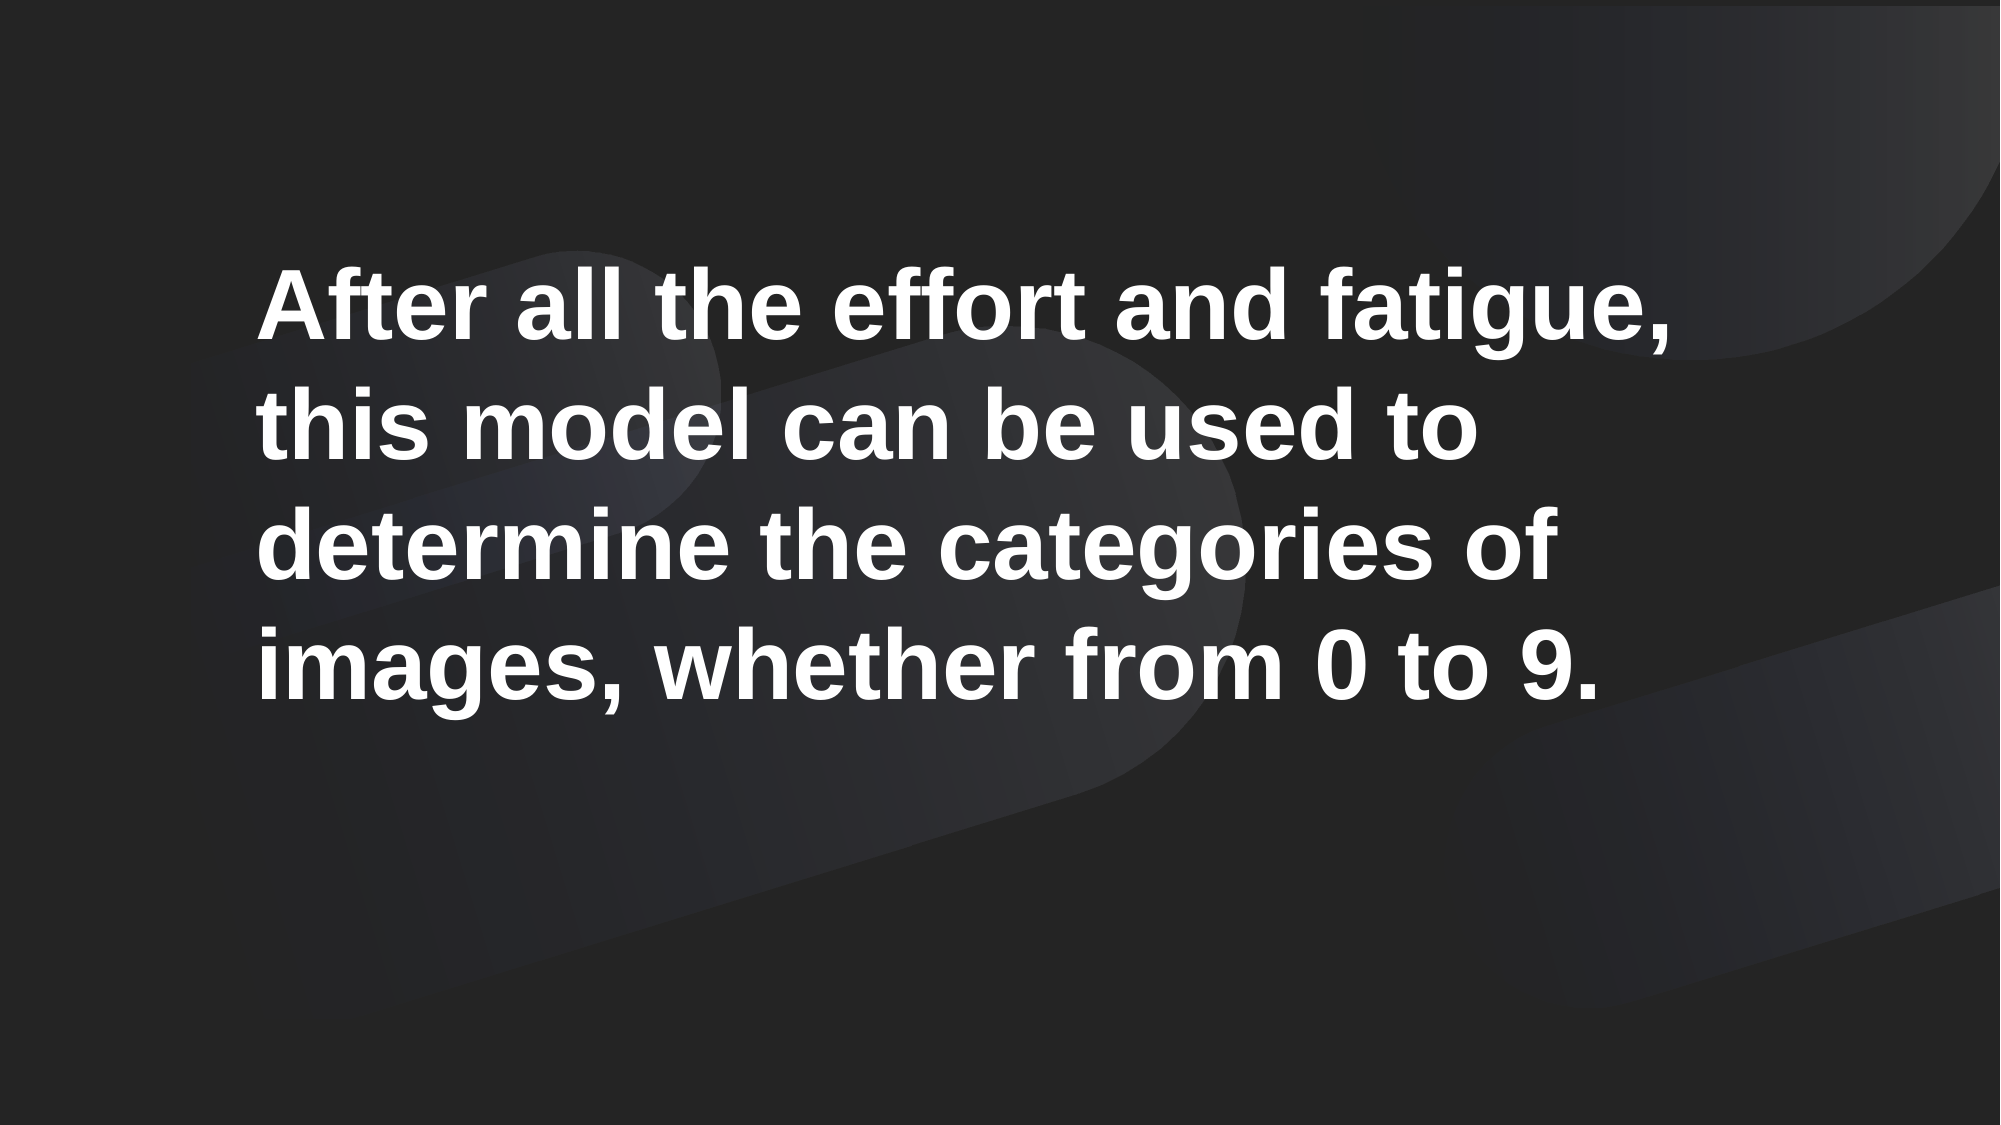

After all the effort and fatigue, this model can be used to determine the categories of images, whether from 0 to 9.